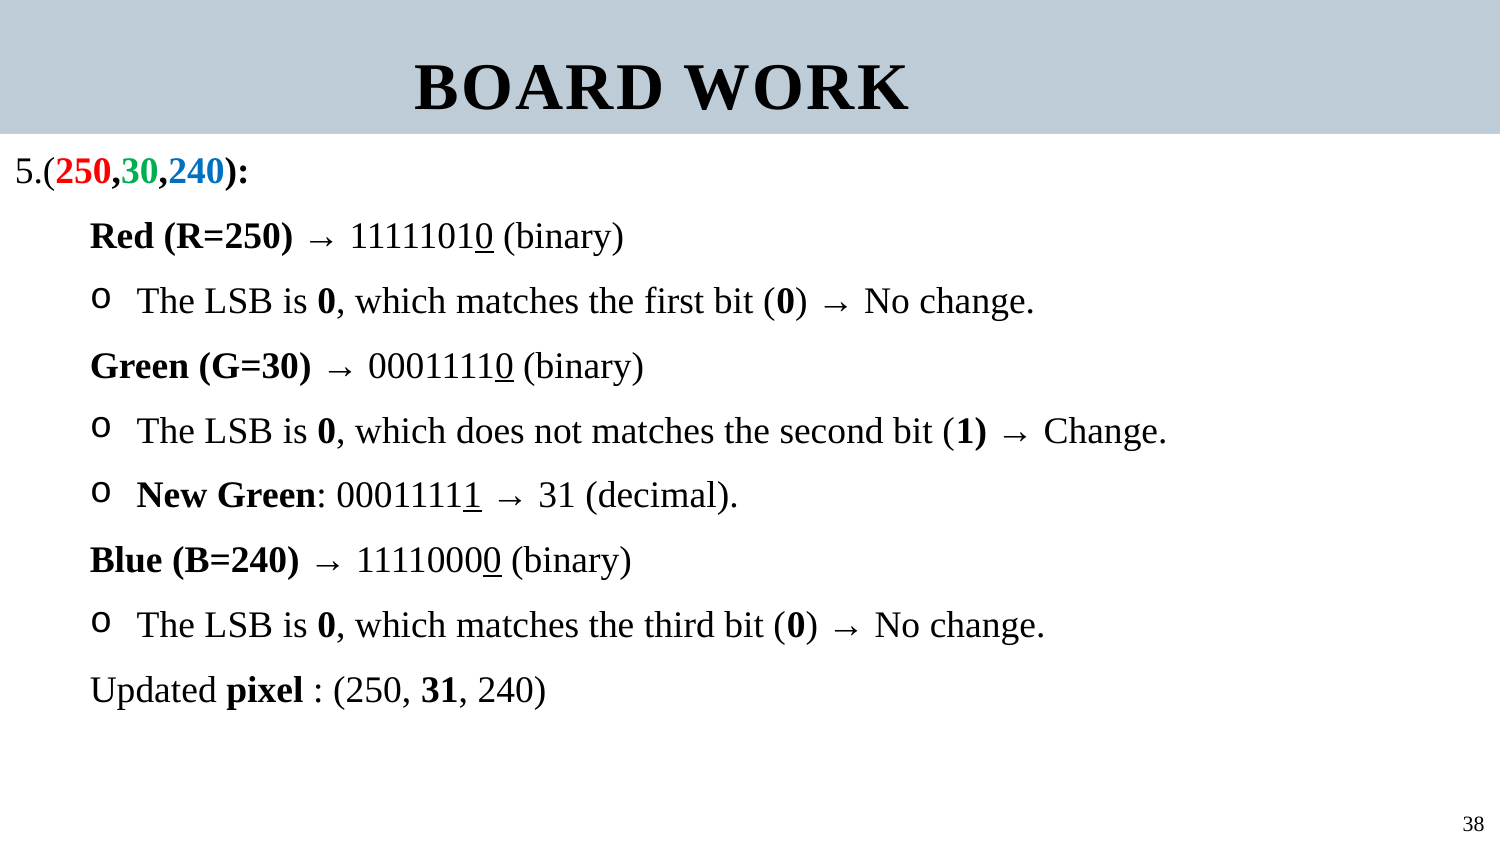

BOARD WORK
5.(250,30,240):
Red (R=250) → 11111010 (binary)
The LSB is 0, which matches the first bit (0) → No change.
Green (G=30) → 00011110 (binary)
The LSB is 0, which does not matches the second bit (1) → Change.
New Green: 00011111 → 31 (decimal).
Blue (B=240) → 11110000 (binary)
The LSB is 0, which matches the third bit (0) → No change.
Updated pixel : (250, 31, 240)

38